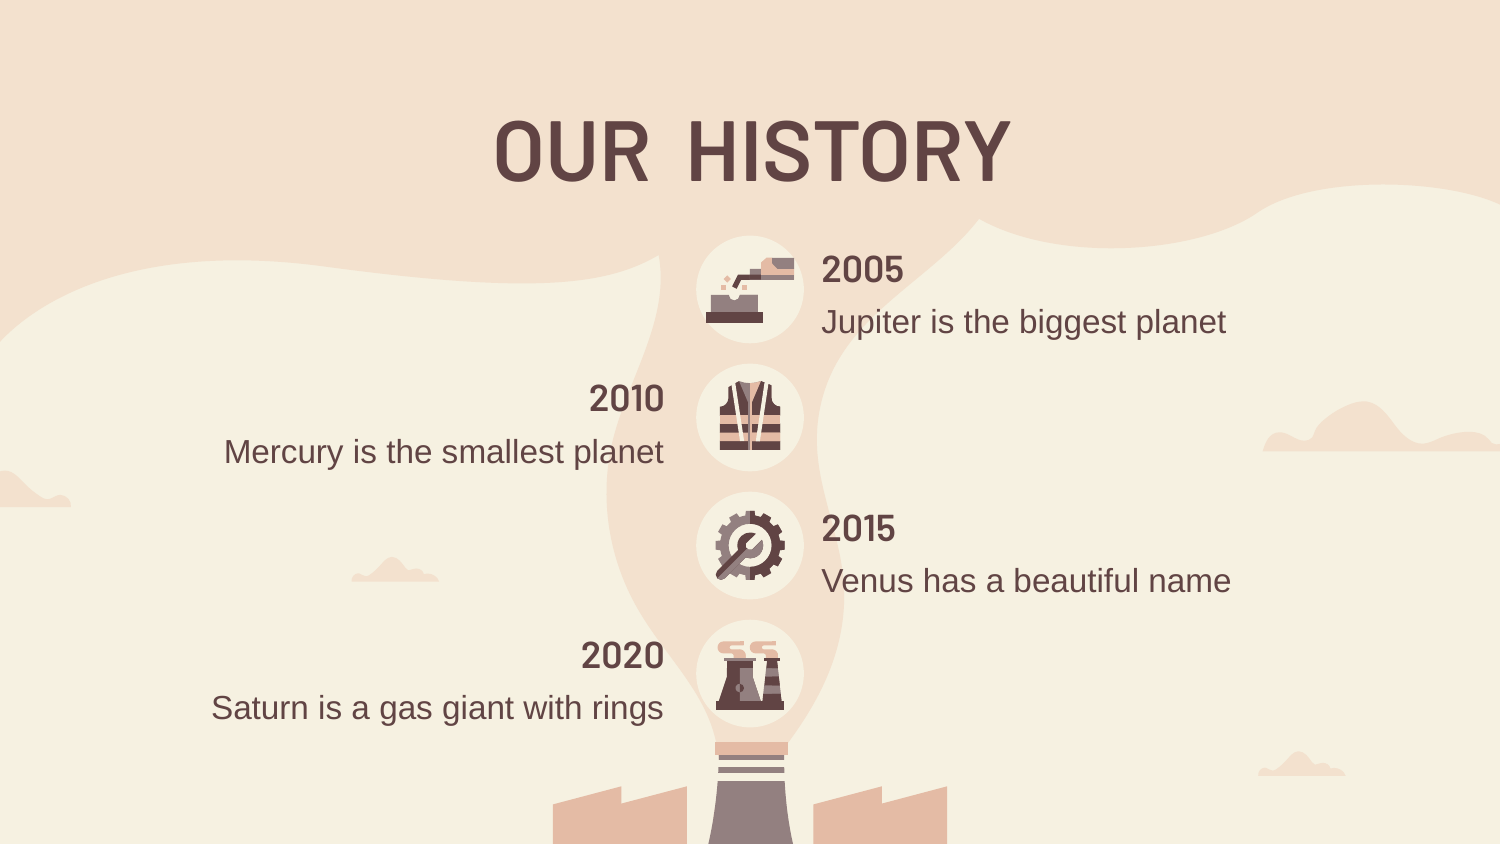

# OUR  HISTORY
2005

Jupiter is the biggest planet
2010

Mercury is the smallest planet
2015

Venus has a beautiful name
2020

Saturn is a gas giant with rings